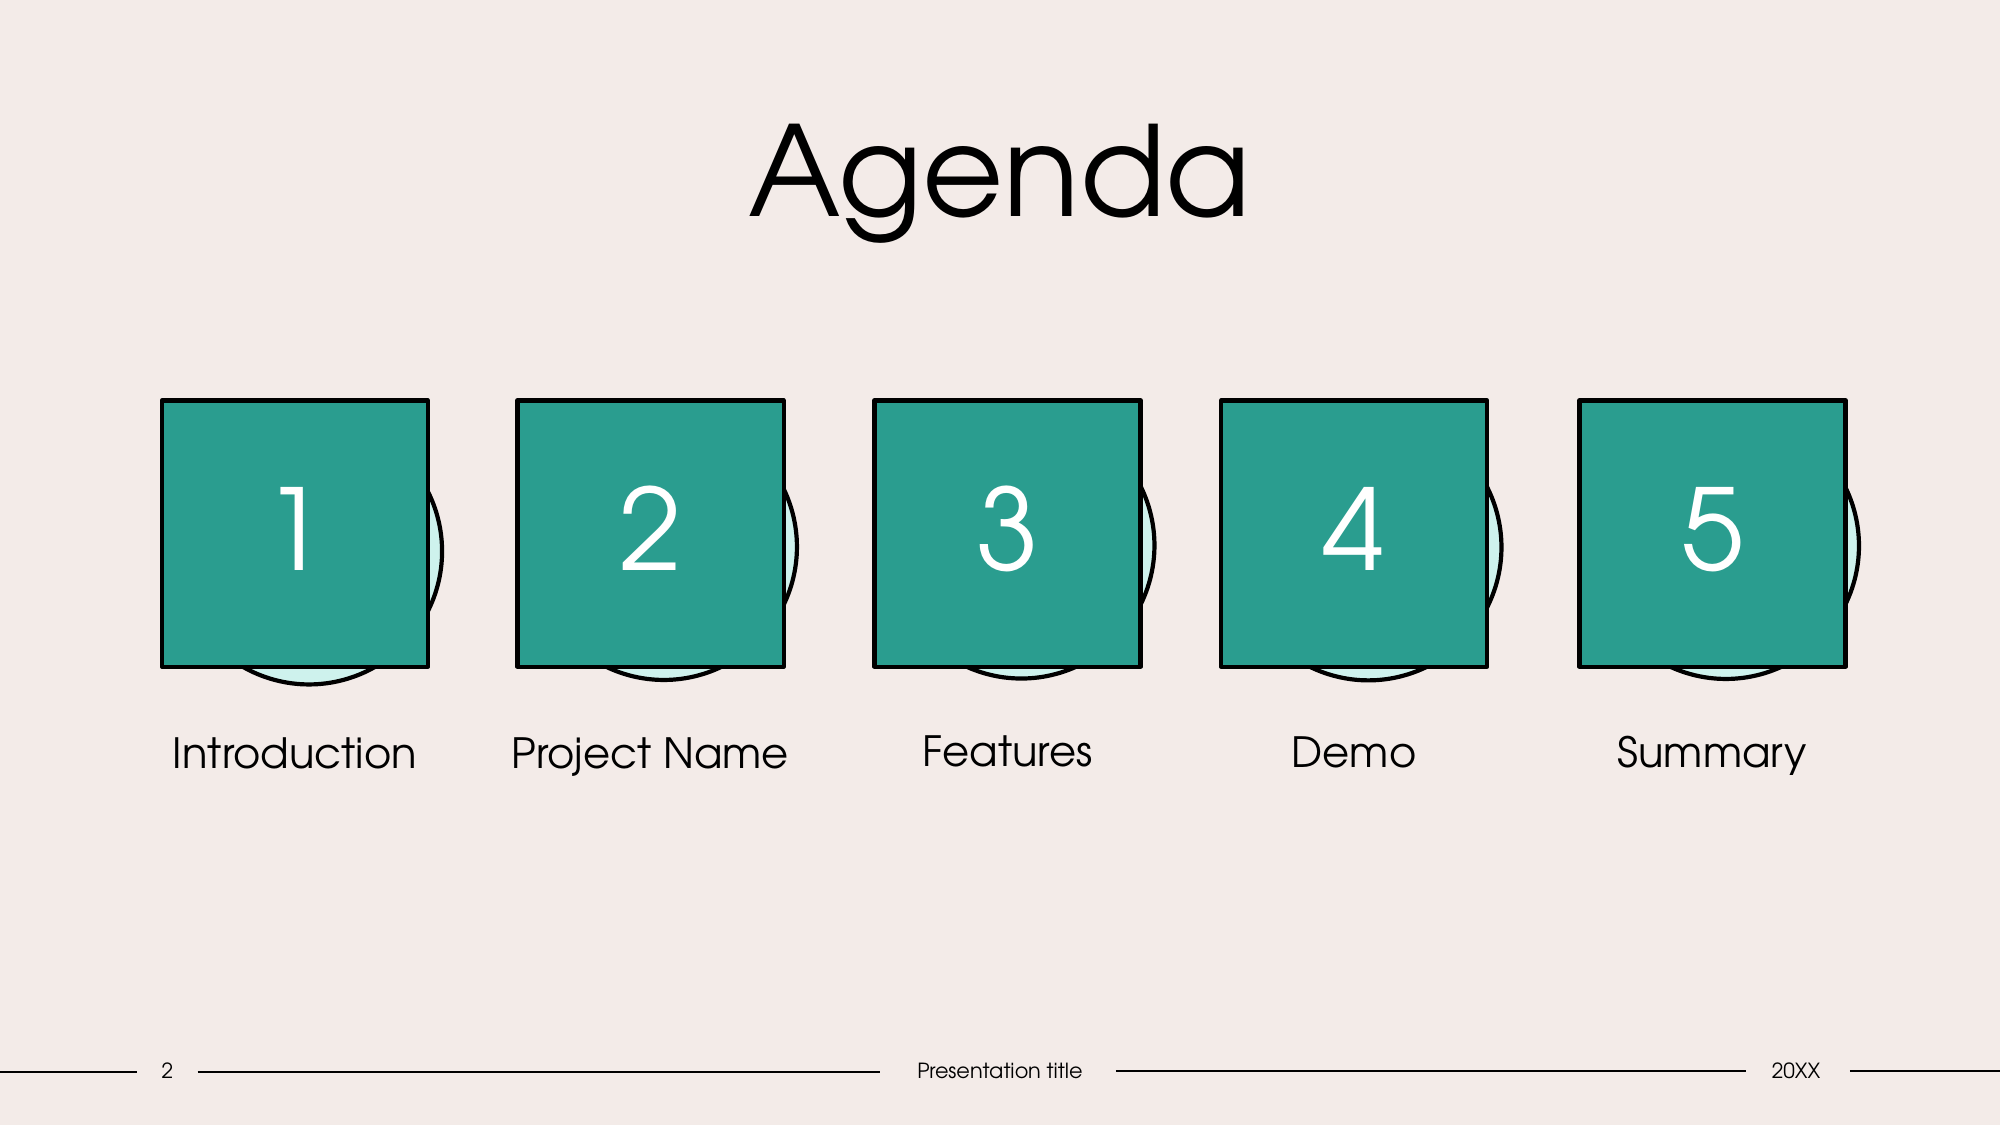

# Agenda
1
2
3
4
5
Features

Demo

Summary

Introduction

Project Name

2
Presentation title
20XX